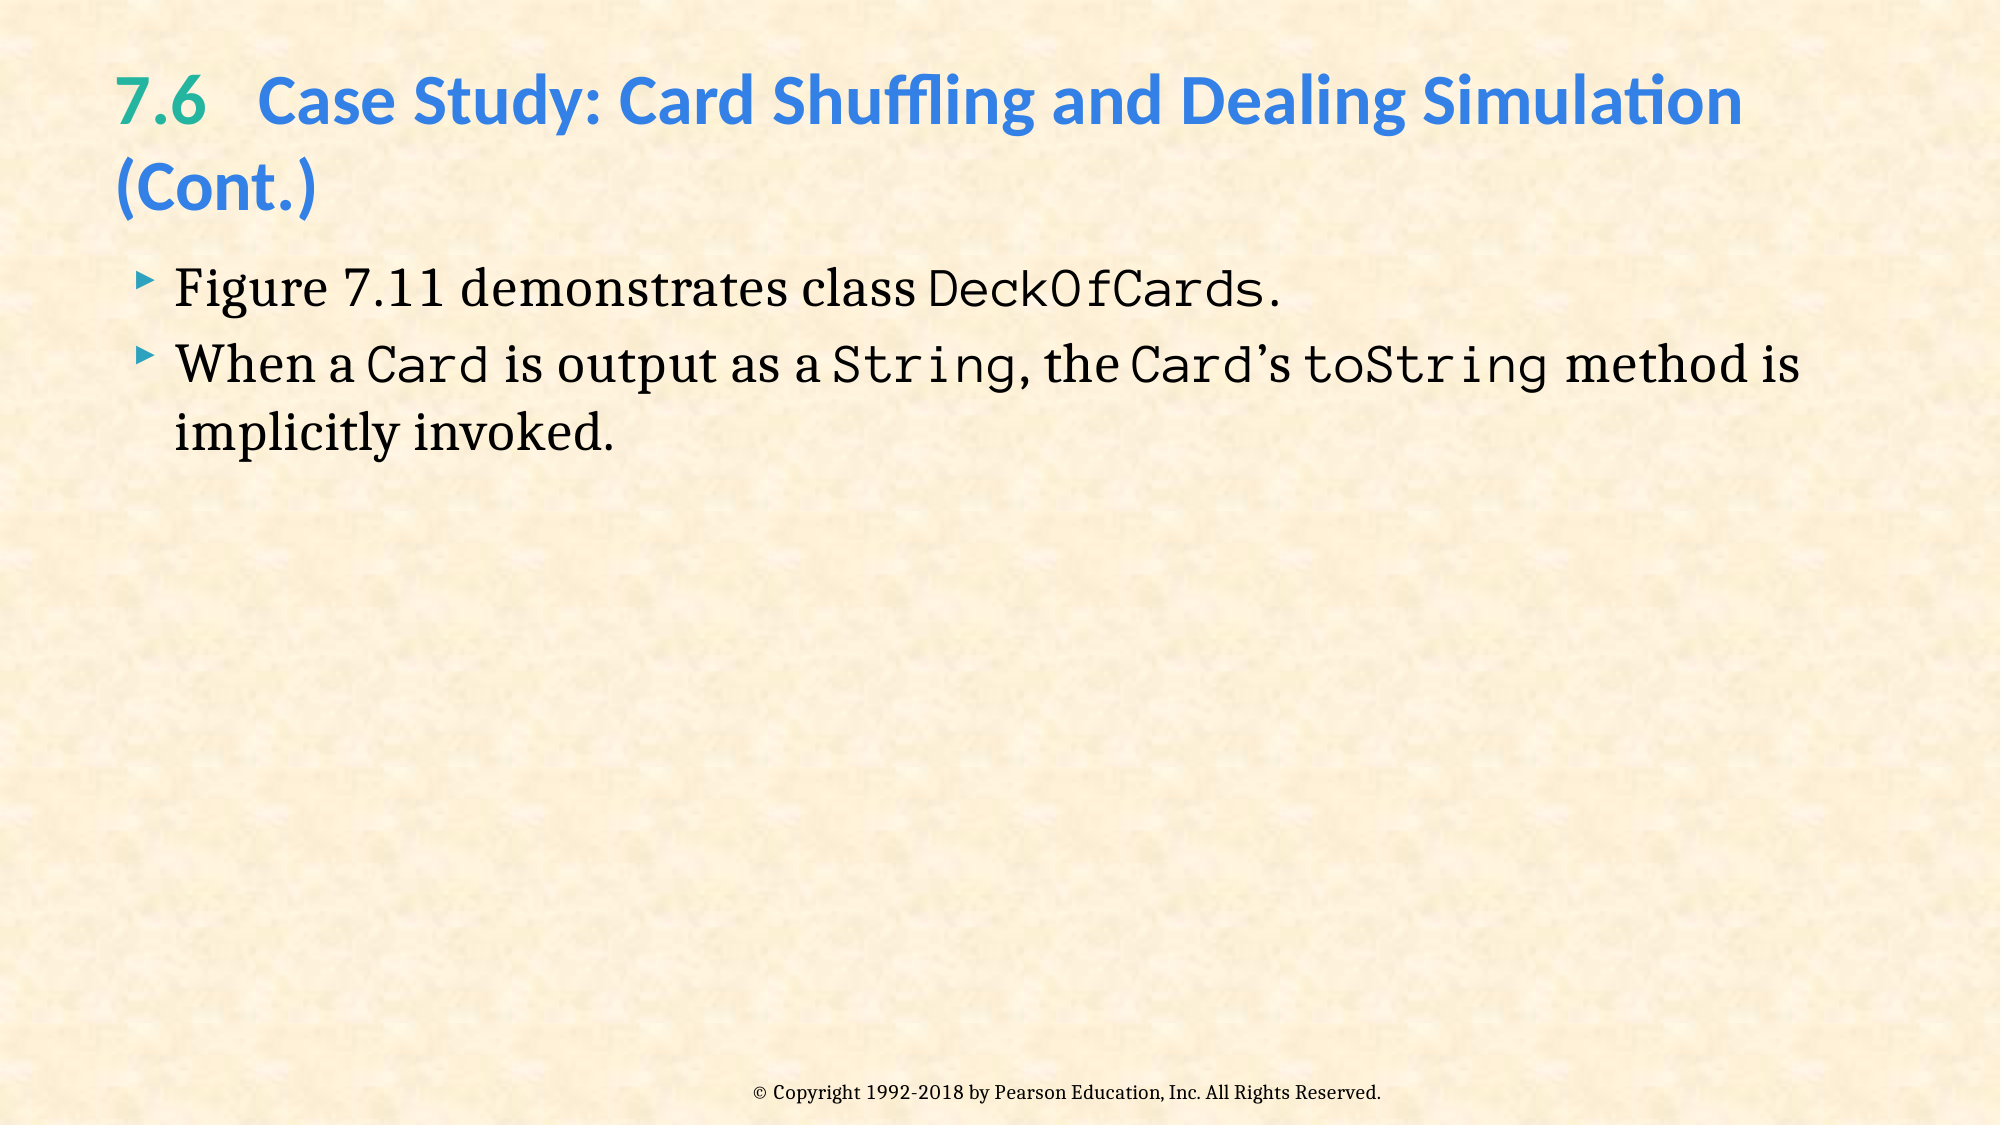

# 7.6  	Case Study: Card Shuffling and Dealing Simulation (Cont.)
Figure 7.11 demonstrates class DeckOfCards.
When a Card is output as a String, the Card’s toString method is implicitly invoked.
© Copyright 1992-2018 by Pearson Education, Inc. All Rights Reserved.